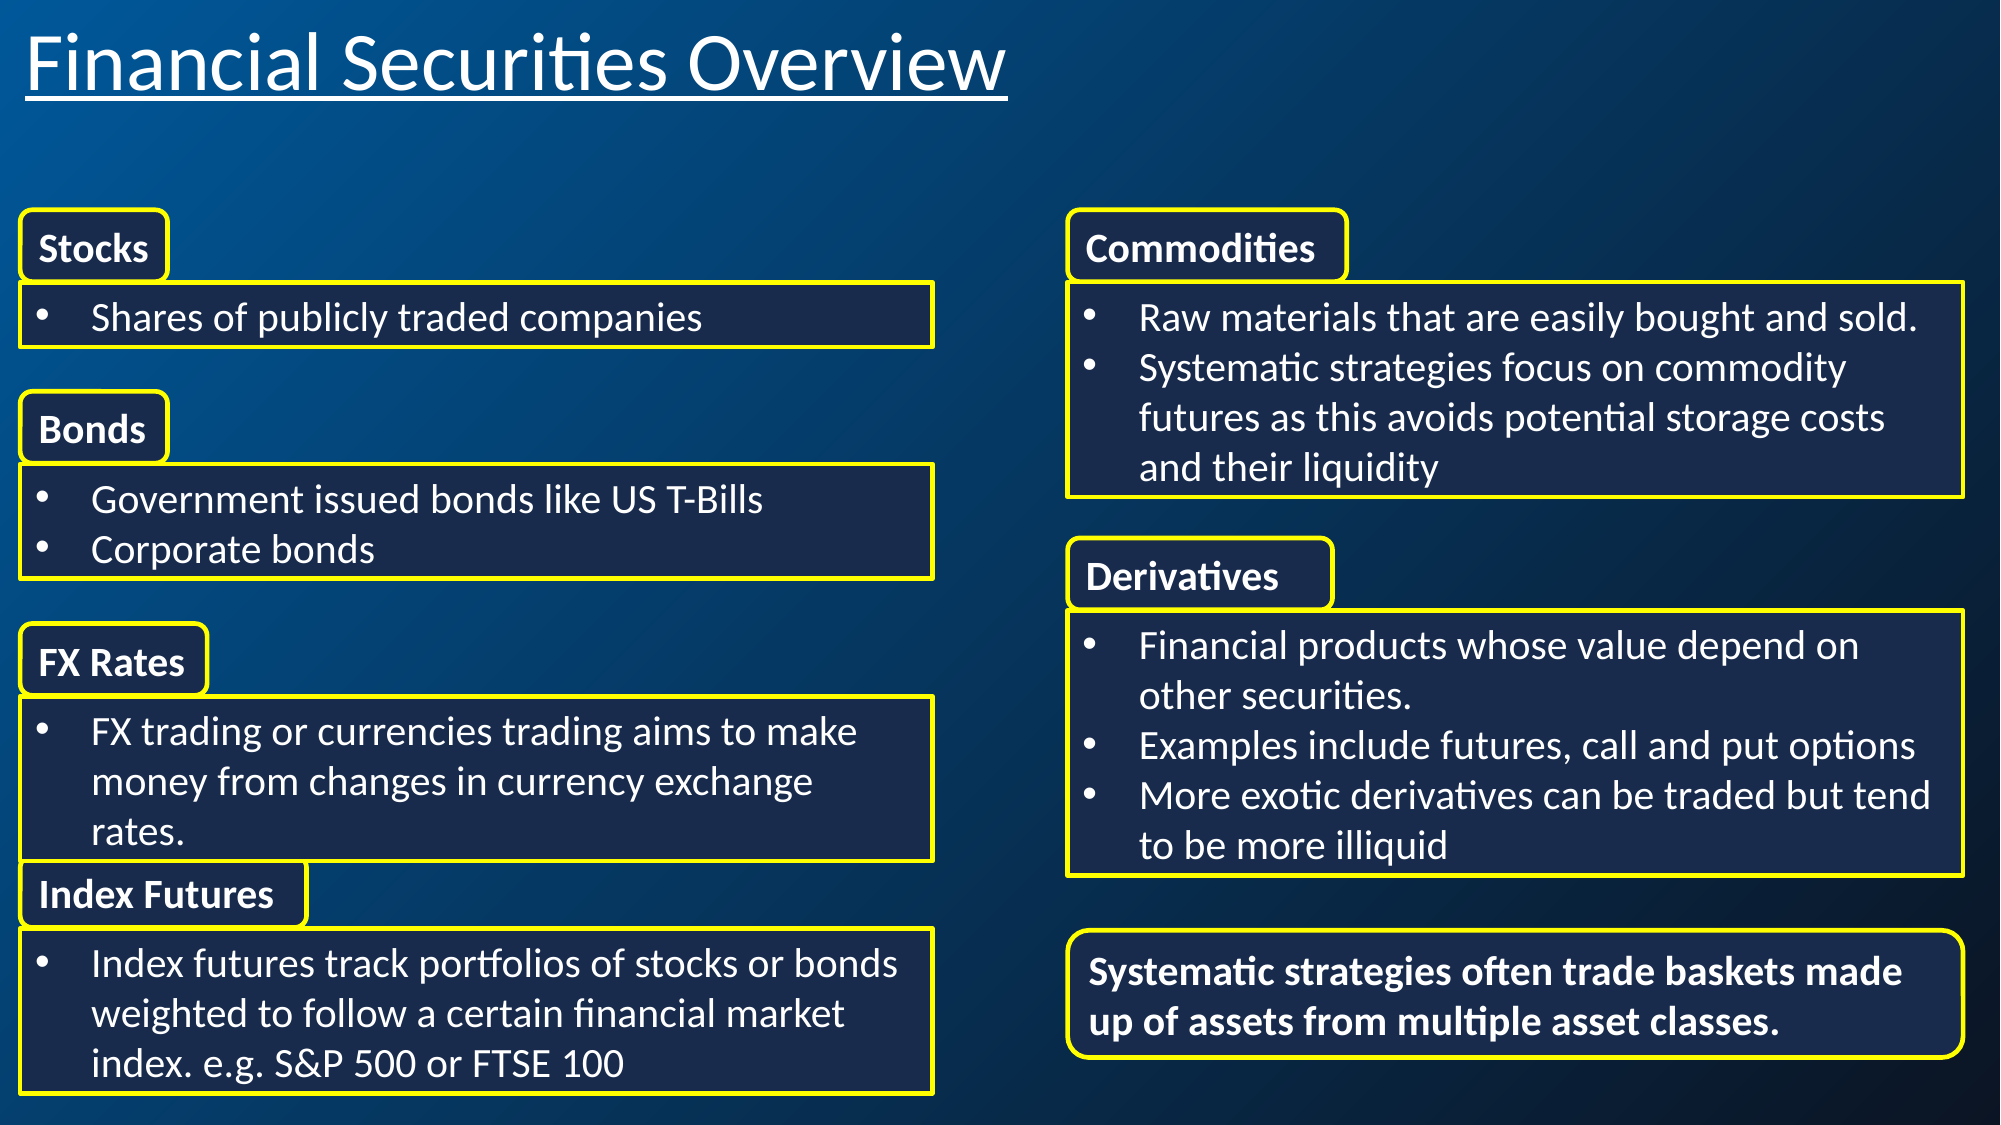

Financial Securities Overview
Stocks
Commodities
Raw materials that are easily bought and sold.
Systematic strategies focus on commodity futures as this avoids potential storage costs and their liquidity
Shares of publicly traded companies
Bonds
Government issued bonds like US T-Bills
Corporate bonds
Derivatives
Financial products whose value depend on other securities.
Examples include futures, call and put options
More exotic derivatives can be traded but tend to be more illiquid
FX Rates
FX trading or currencies trading aims to make money from changes in currency exchange rates.
Index Futures
Index futures track portfolios of stocks or bonds weighted to follow a certain financial market index. e.g. S&P 500 or FTSE 100
Systematic strategies often trade baskets made up of assets from multiple asset classes.